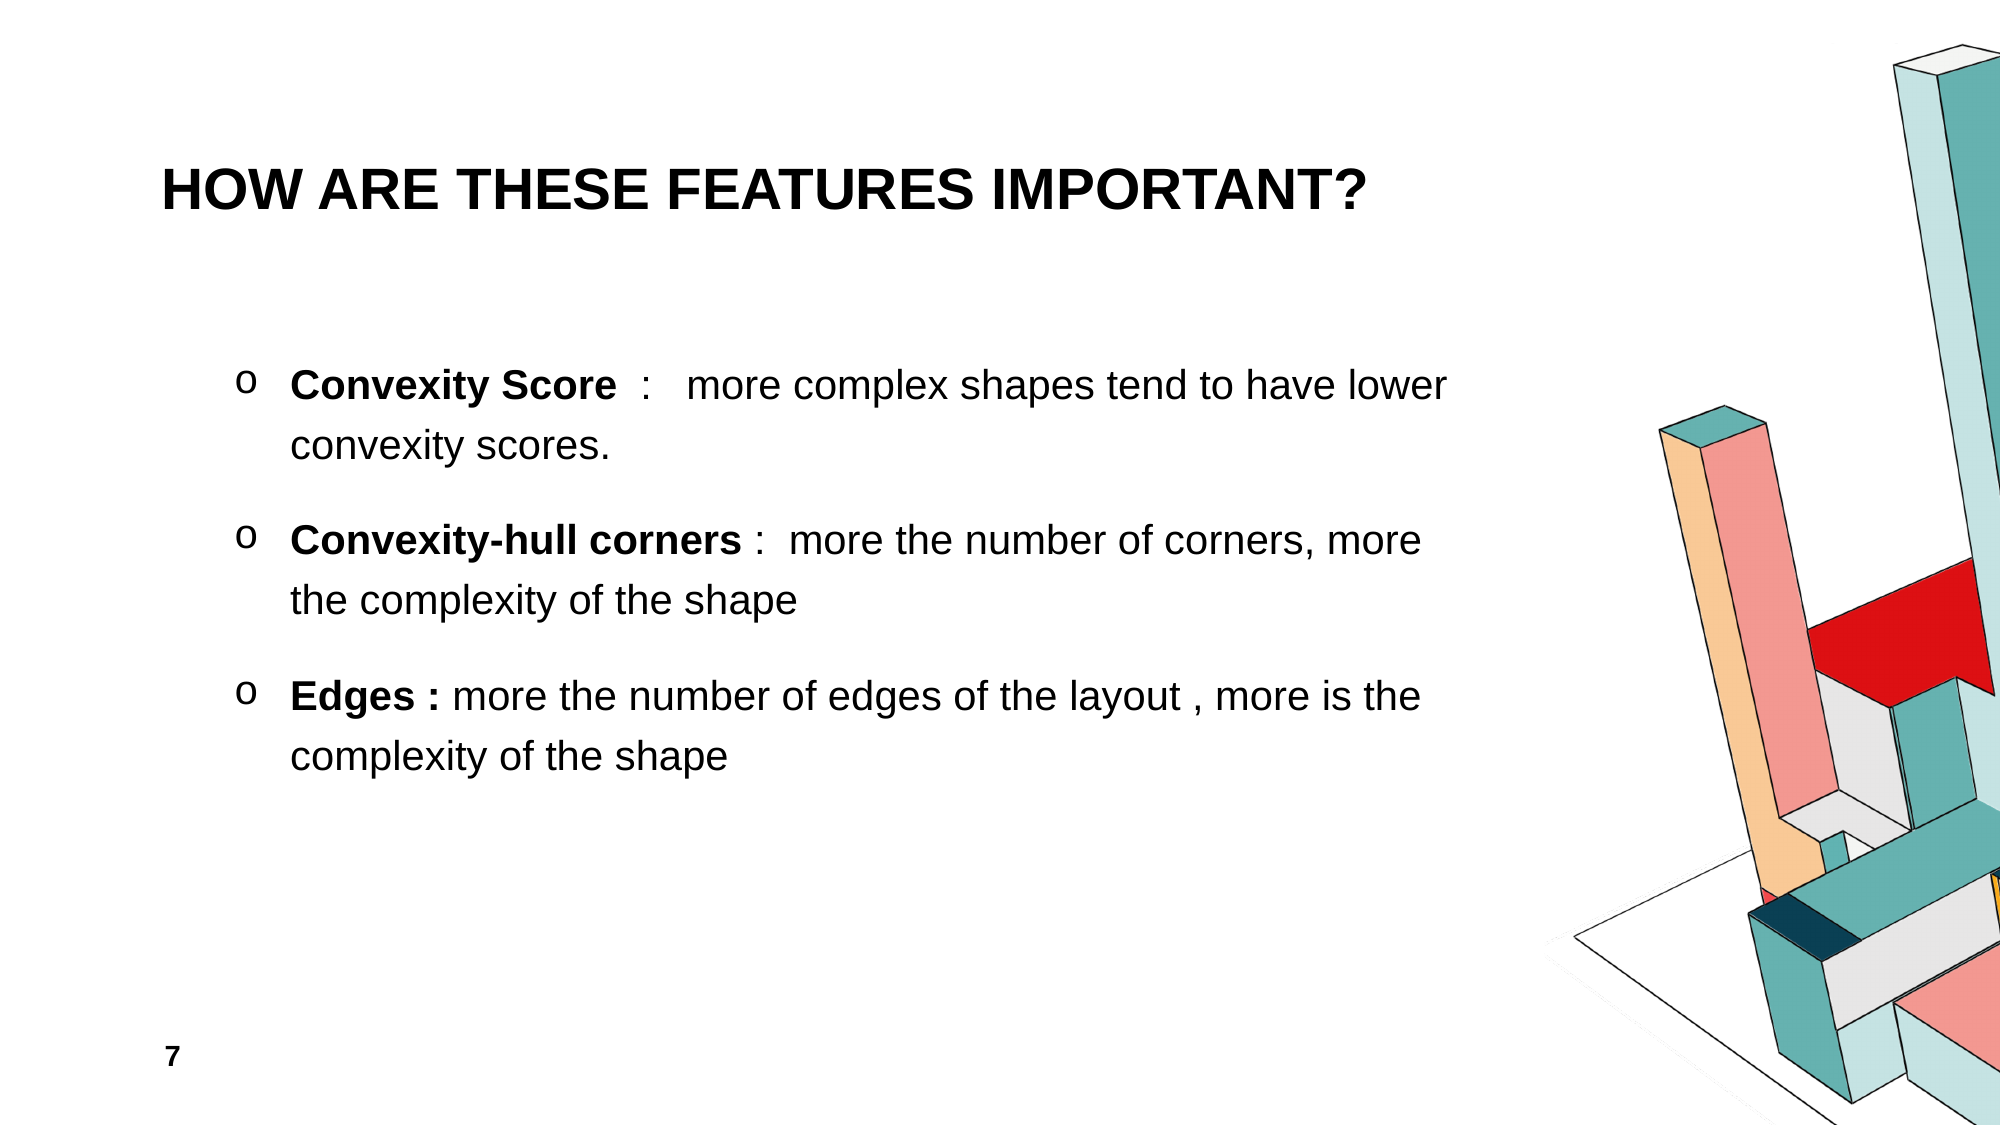

# How ARE these features important?
Convexity Score  :   more complex shapes tend to have lower convexity scores.
Convexity-hull corners :  more the number of corners, more the complexity of the shape
Edges : more the number of edges of the layout , more is the complexity of the shape
7